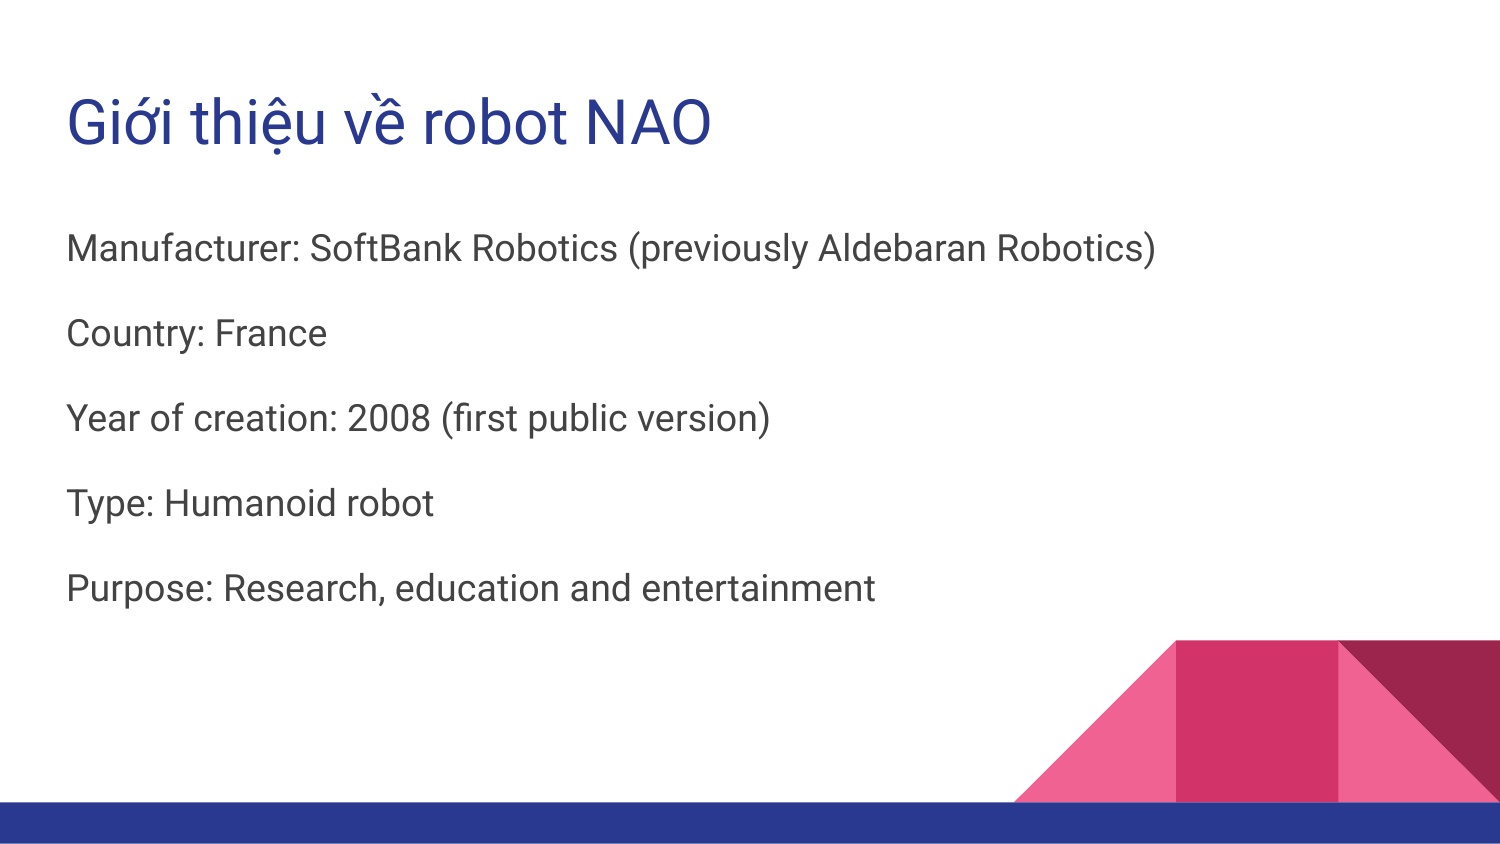

# Giới thiệu về robot NAO

Manufacturer: SoftBank Robotics (previously Aldebaran Robotics)
Country: France
Year of creation: 2008 (first public version)
Type: Humanoid robot
Purpose: Research, education and entertainment